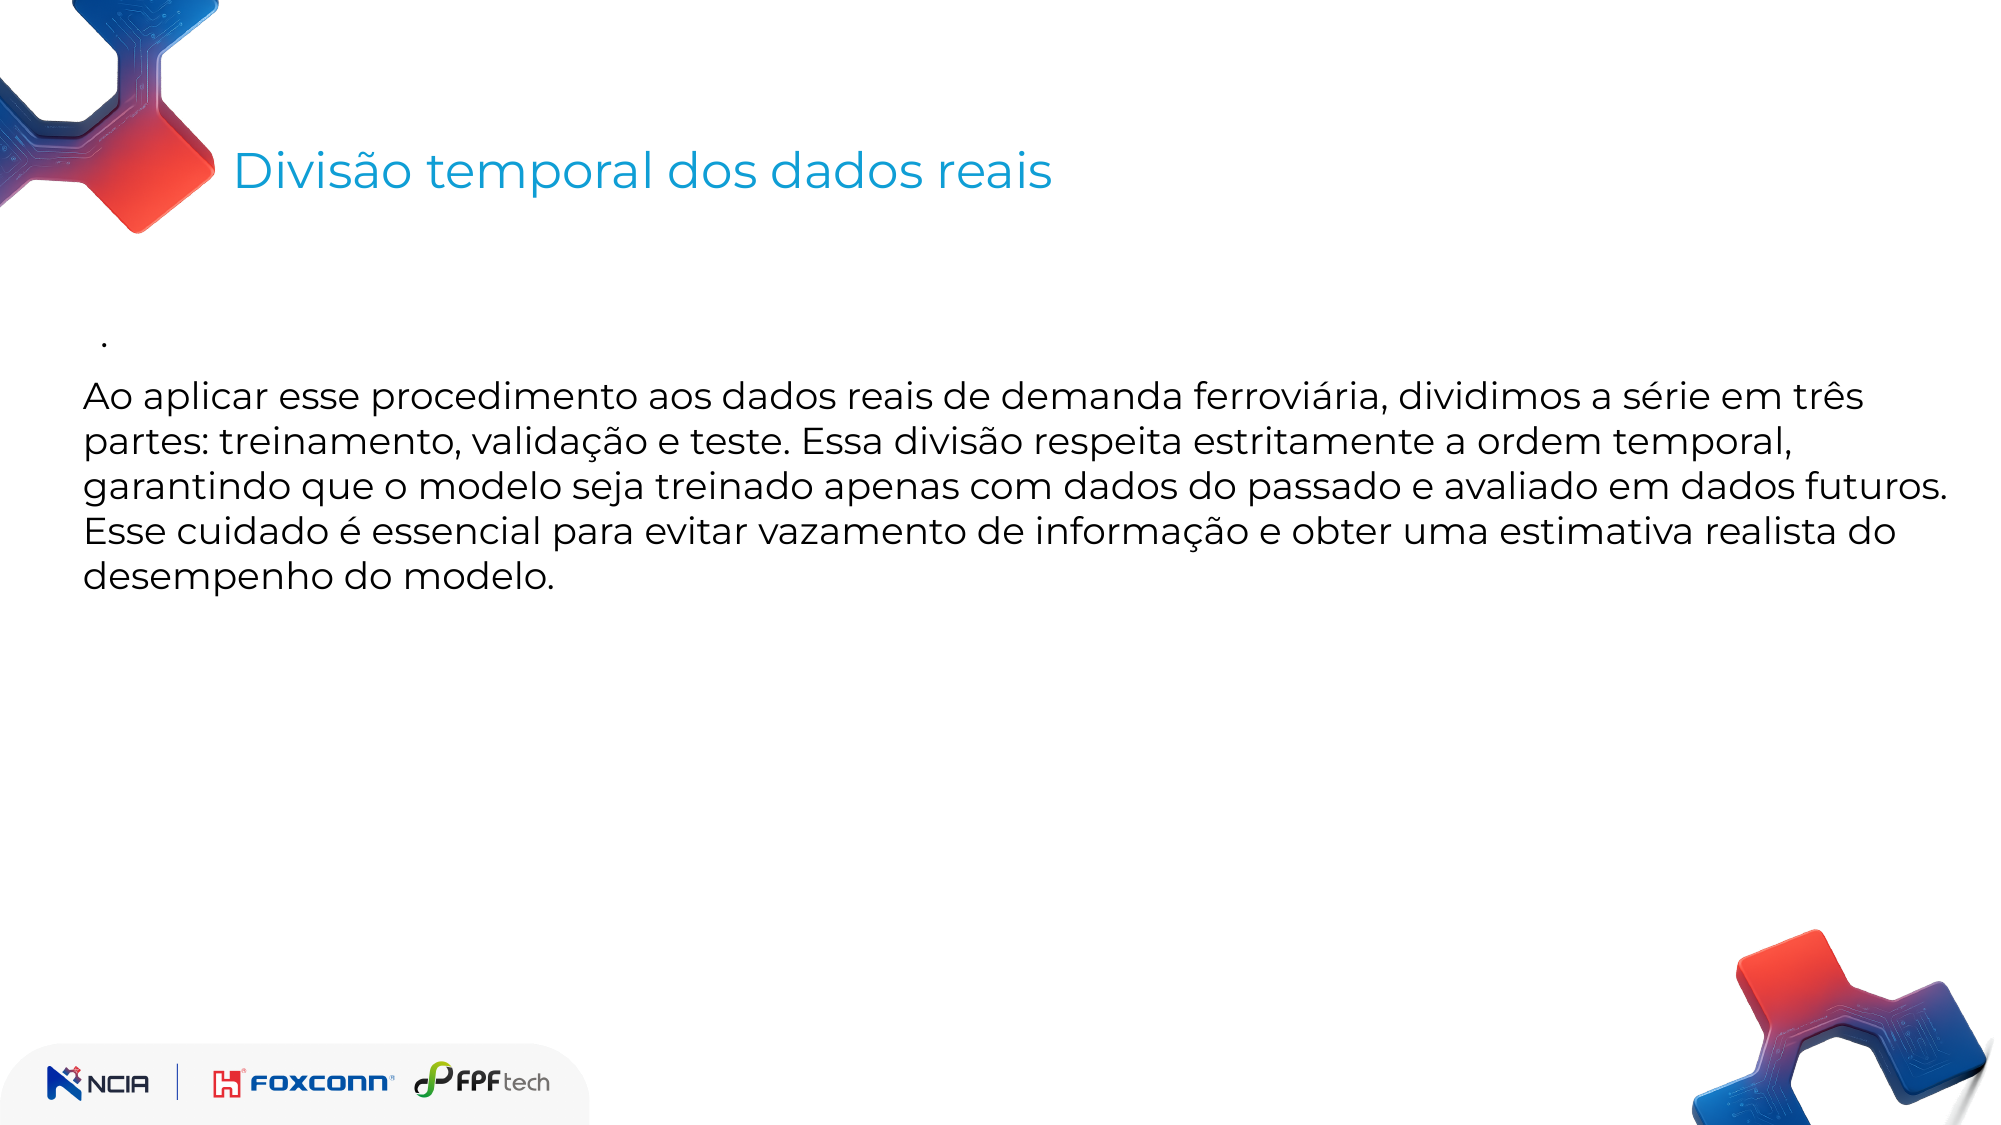

Divisão temporal dos dados reais
.
Ao aplicar esse procedimento aos dados reais de demanda ferroviária, dividimos a série em três partes: treinamento, validação e teste. Essa divisão respeita estritamente a ordem temporal, garantindo que o modelo seja treinado apenas com dados do passado e avaliado em dados futuros. Esse cuidado é essencial para evitar vazamento de informação e obter uma estimativa realista do desempenho do modelo.